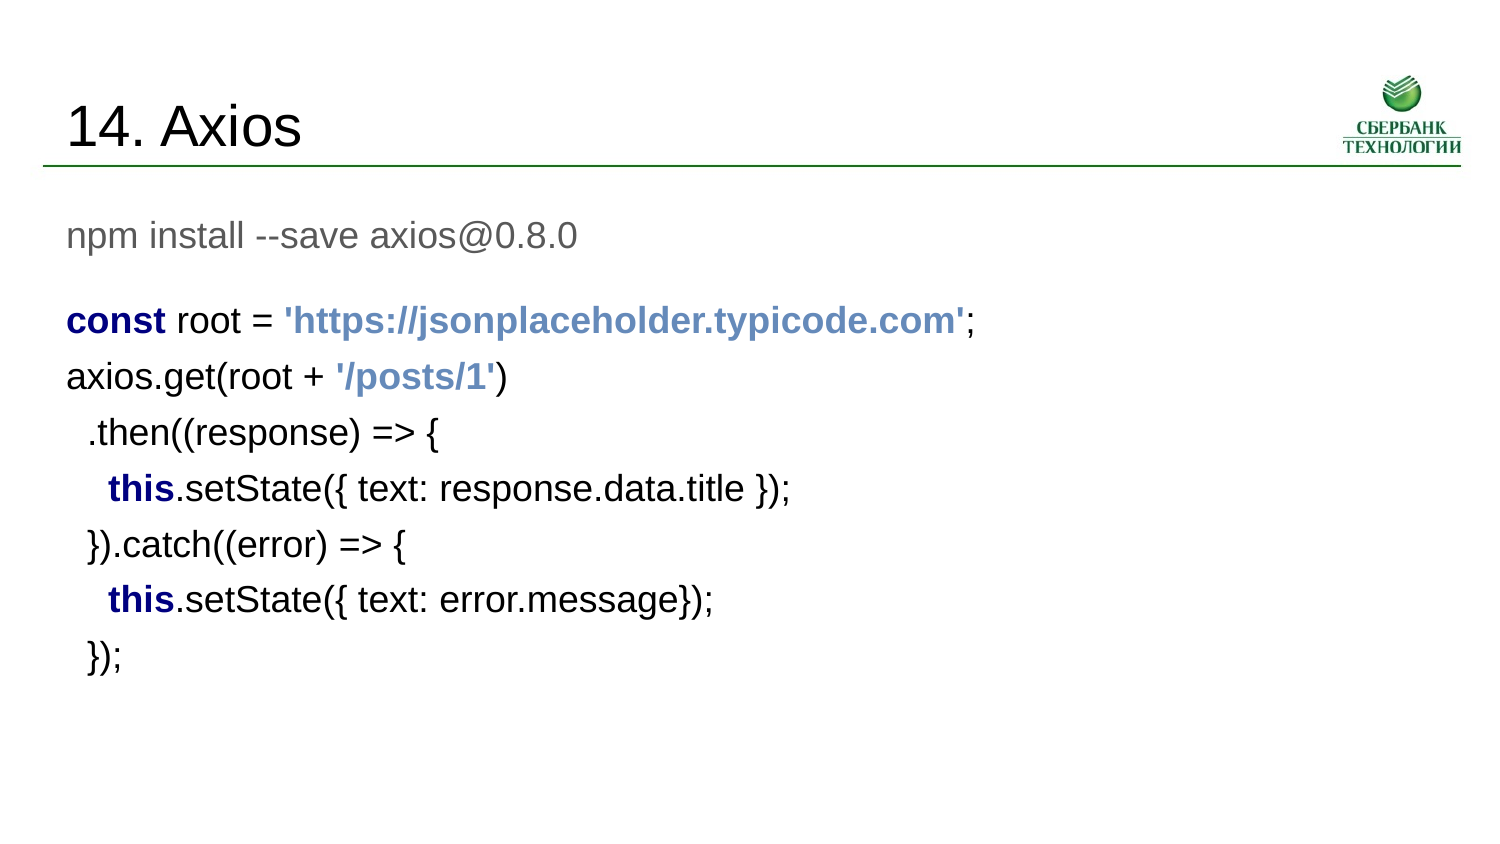

# 14. Axios
npm install --save axios@0.8.0
const root = 'https://jsonplaceholder.typicode.com';
axios.get(root + '/posts/1')
  .then((response) => {
    this.setState({ text: response.data.title });
  }).catch((error) => {
    this.setState({ text: error.message});
  });